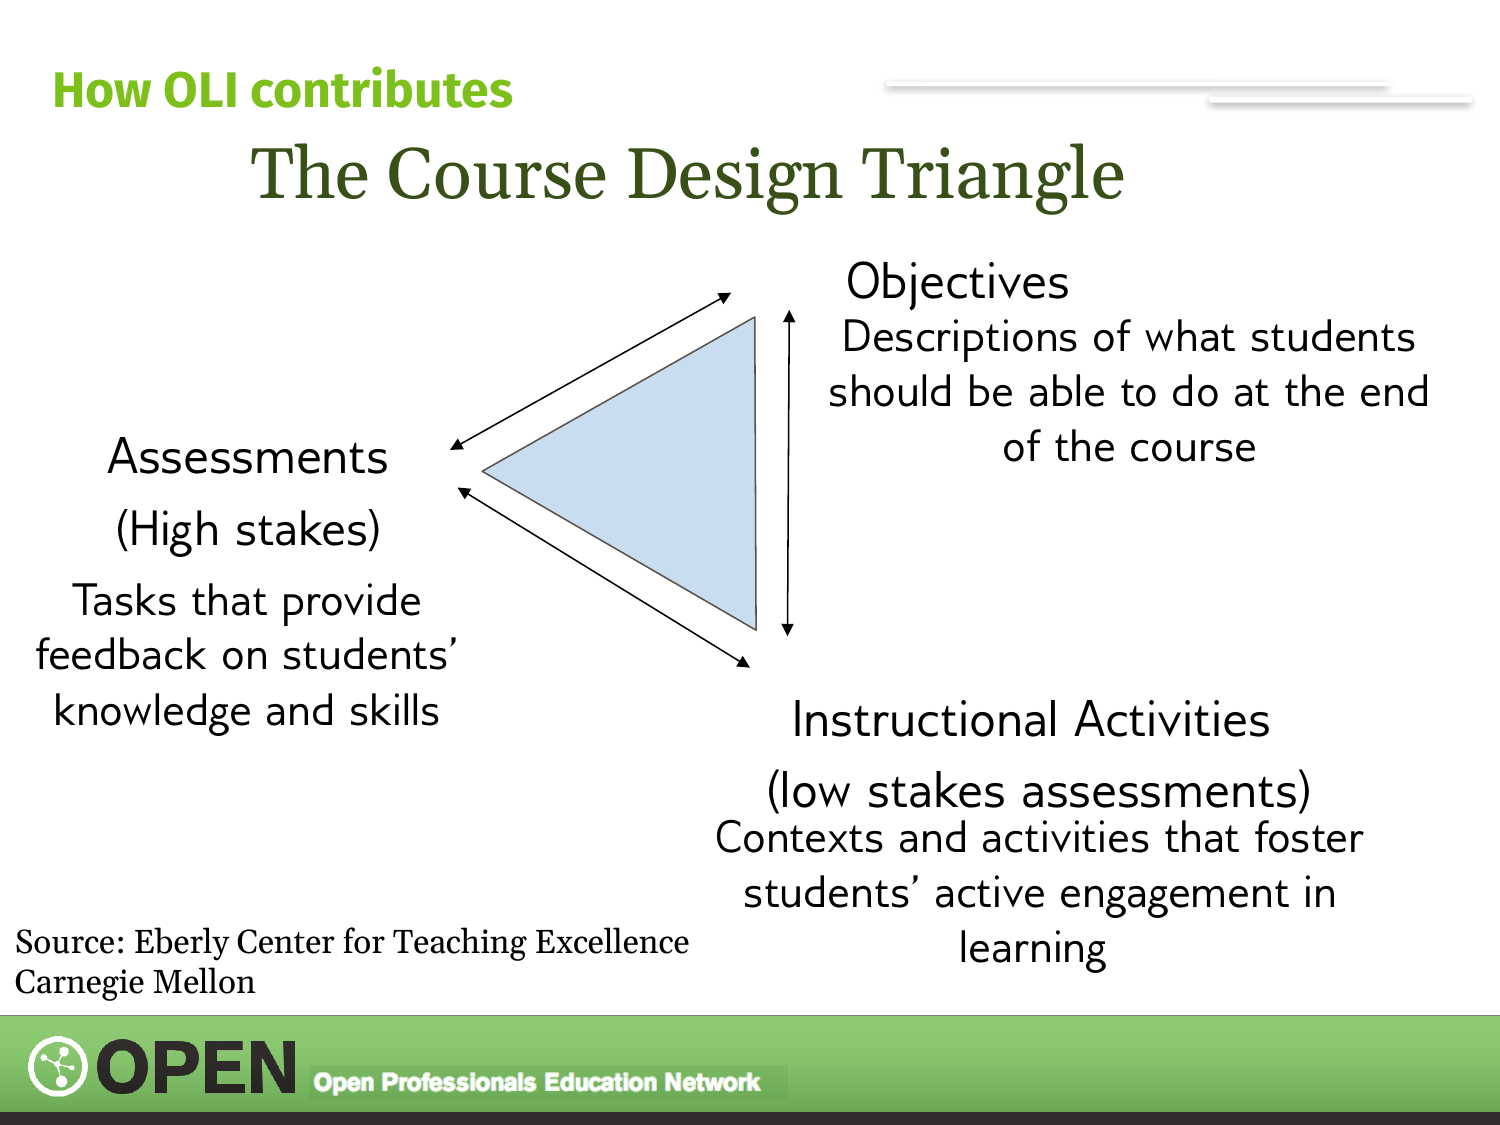

How OLI contributes
# The Course Design Triangle
Objectives

Descriptions of what students should be able to do at the end of the course

Assessments
(High stakes)

Tasks that provide feedback on students’ knowledge and skills
Instructional Activities
(low stakes assessments)
Contexts and activities that foster students’ active engagement in learning
Source: Eberly Center for Teaching Excellence
Carnegie Mellon